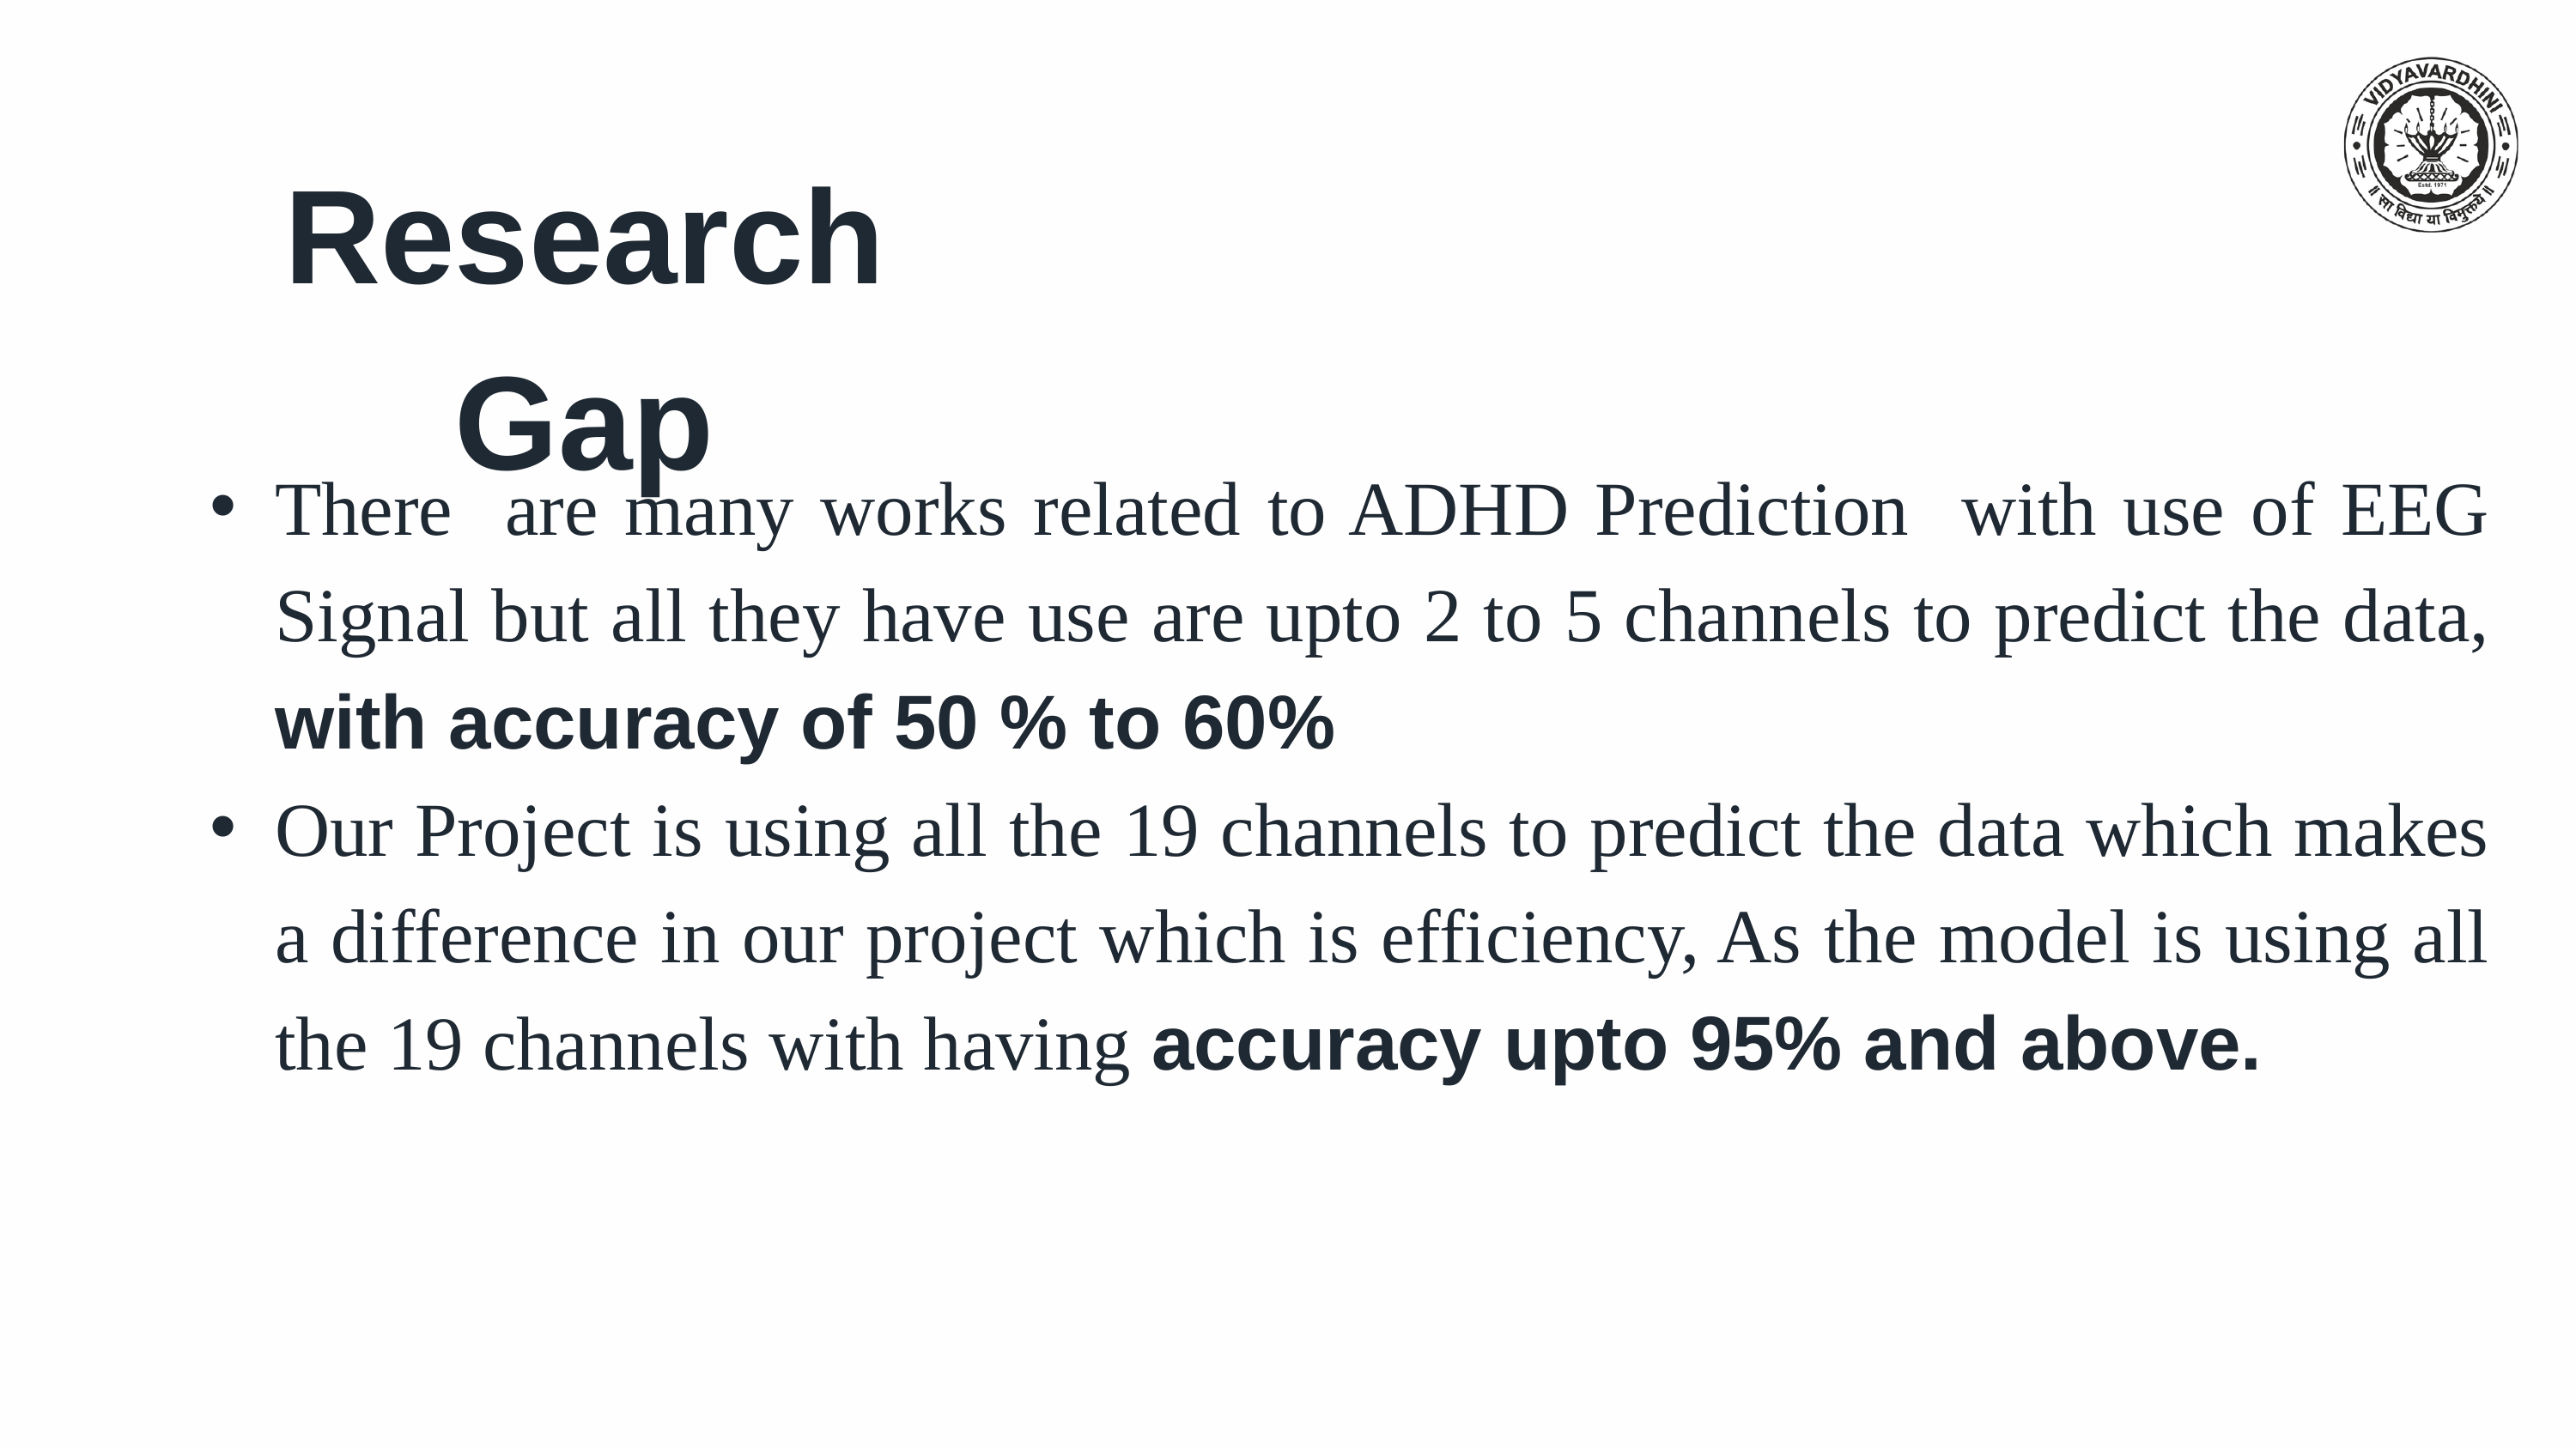

Research Gap
There  are many works related to ADHD Prediction  with use of EEG Signal but all they have use are upto 2 to 5 channels to predict the data, with accuracy of 50 % to 60%
Our Project is using all the 19 channels to predict the data which makes a difference in our project which is efficiency, As the model is using all the 19 channels with having accuracy upto 95% and above.